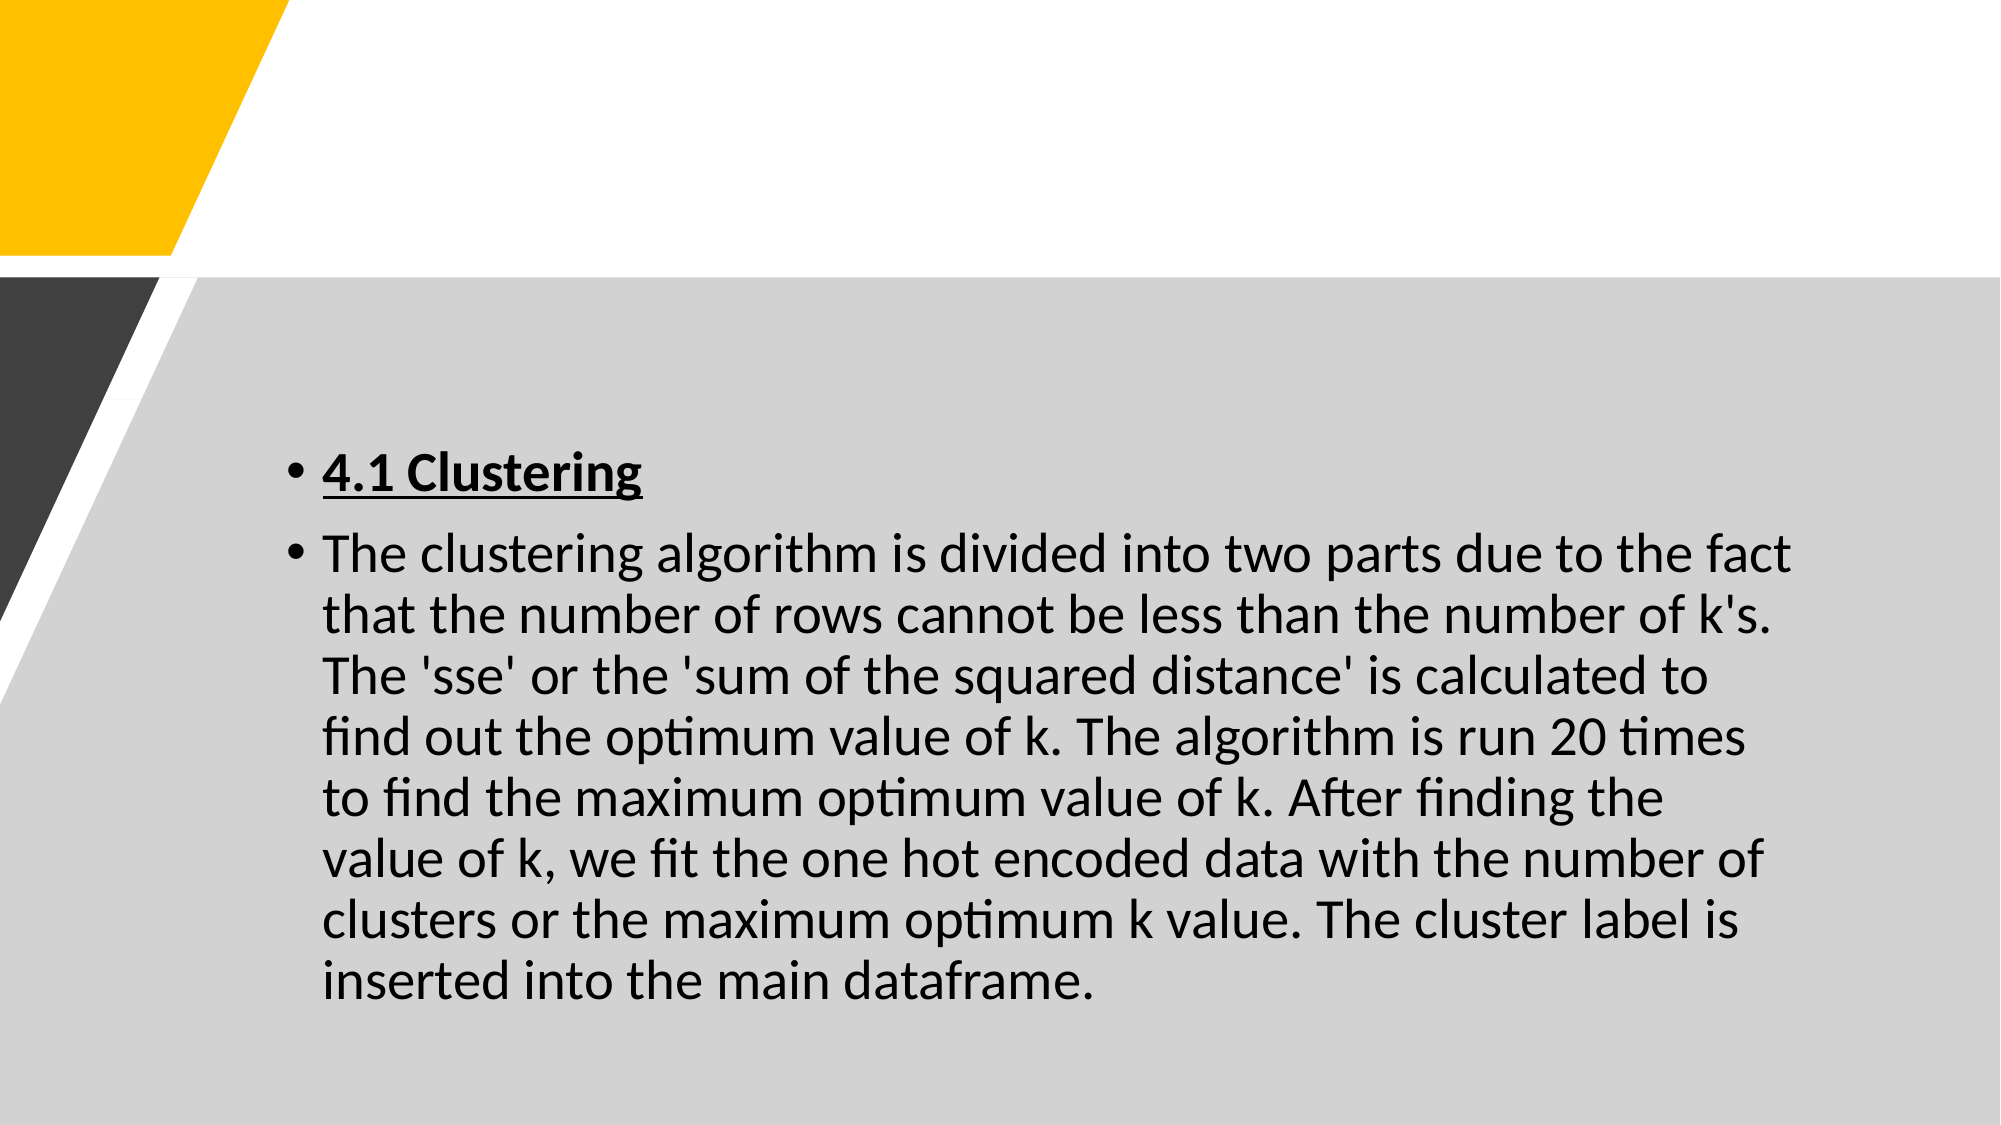

4.1 Clustering
The clustering algorithm is divided into two parts due to the fact that the number of rows cannot be less than the number of k's. The 'sse' or the 'sum of the squared distance' is calculated to find out the optimum value of k. The algorithm is run 20 times to find the maximum optimum value of k. After finding the value of k, we fit the one hot encoded data with the number of clusters or the maximum optimum k value. The cluster label is inserted into the main dataframe.